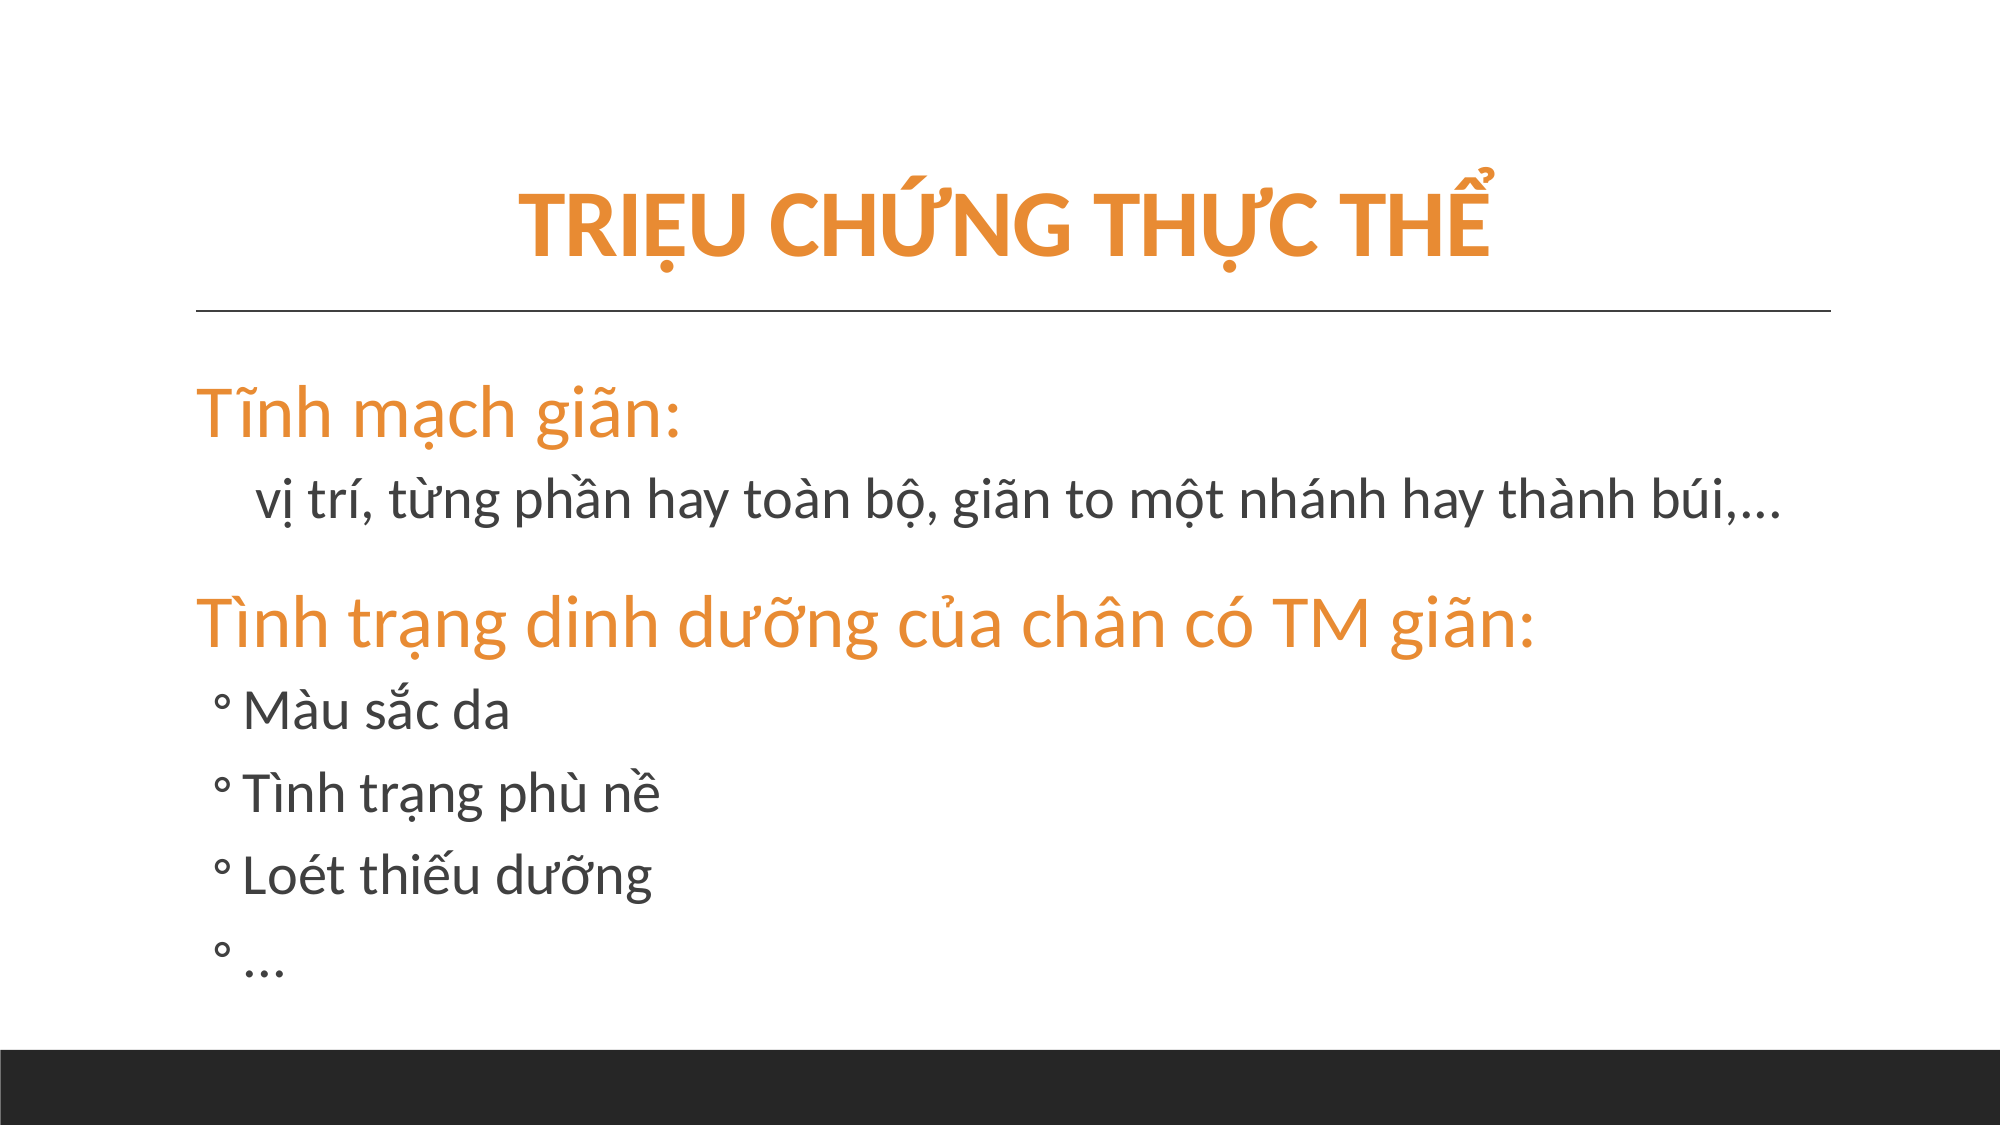

# TRIỆU CHỨNG THỰC THỂ
Tĩnh mạch giãn:
vị trí, từng phần hay toàn bộ, giãn to một nhánh hay thành búi,...
Tình trạng dinh dưỡng của chân có TM giãn:
Màu sắc da
Tình trạng phù nề
Loét thiếu dưỡng
...